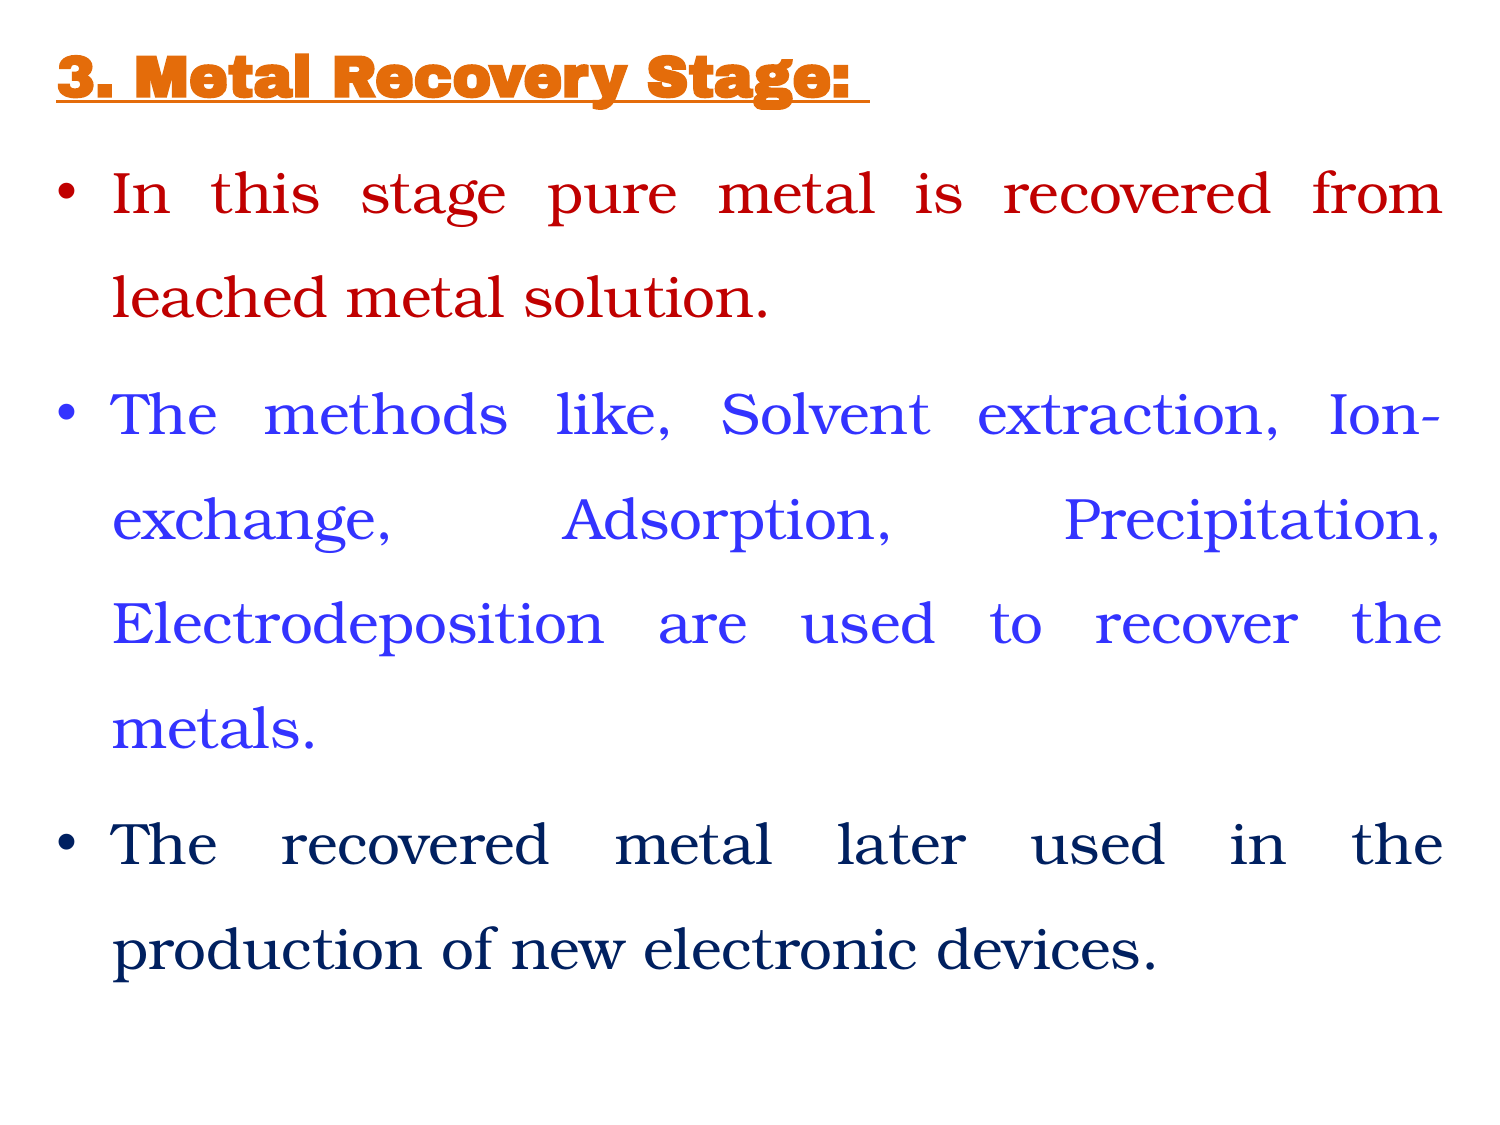

3. Metal Recovery Stage:
In this stage pure metal is recovered from leached metal solution.
The methods like, Solvent extraction, Ion-exchange, Adsorption, Precipitation, Electrodeposition are used to recover the metals.
The recovered metal later used in the production of new electronic devices.